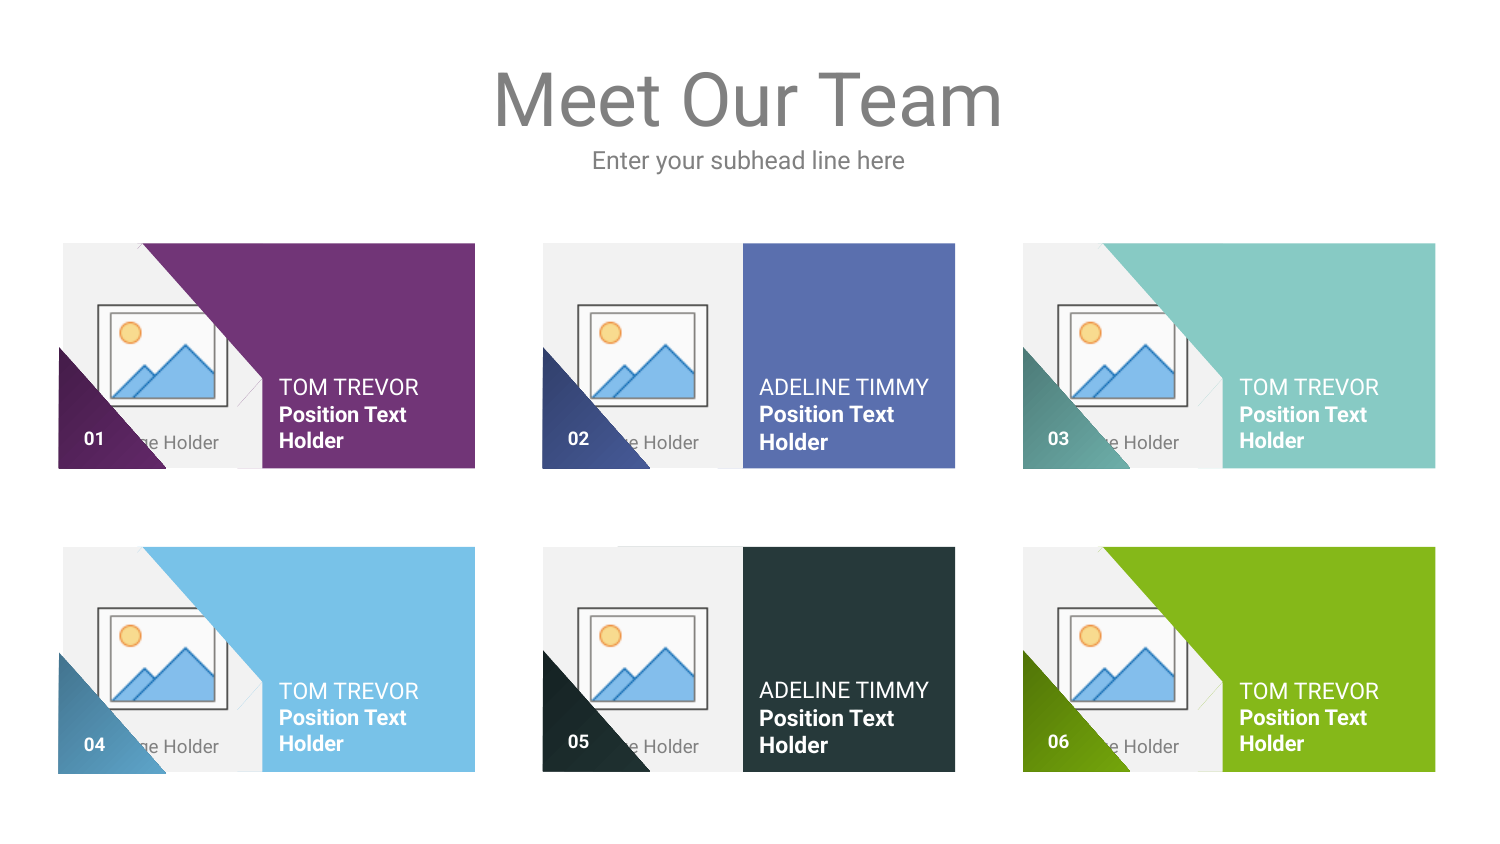

# Meet Our Team
Enter your subhead line here

01
02
03
ADELINE TIMMY
Position Text Holder
TOM TREVOR
Position Text Holder
TOM TREVOR
Position Text Holder

05
06
04
ADELINE TIMMY
Position Text Holder
TOM TREVOR
Position Text Holder
TOM TREVOR
Position Text Holder